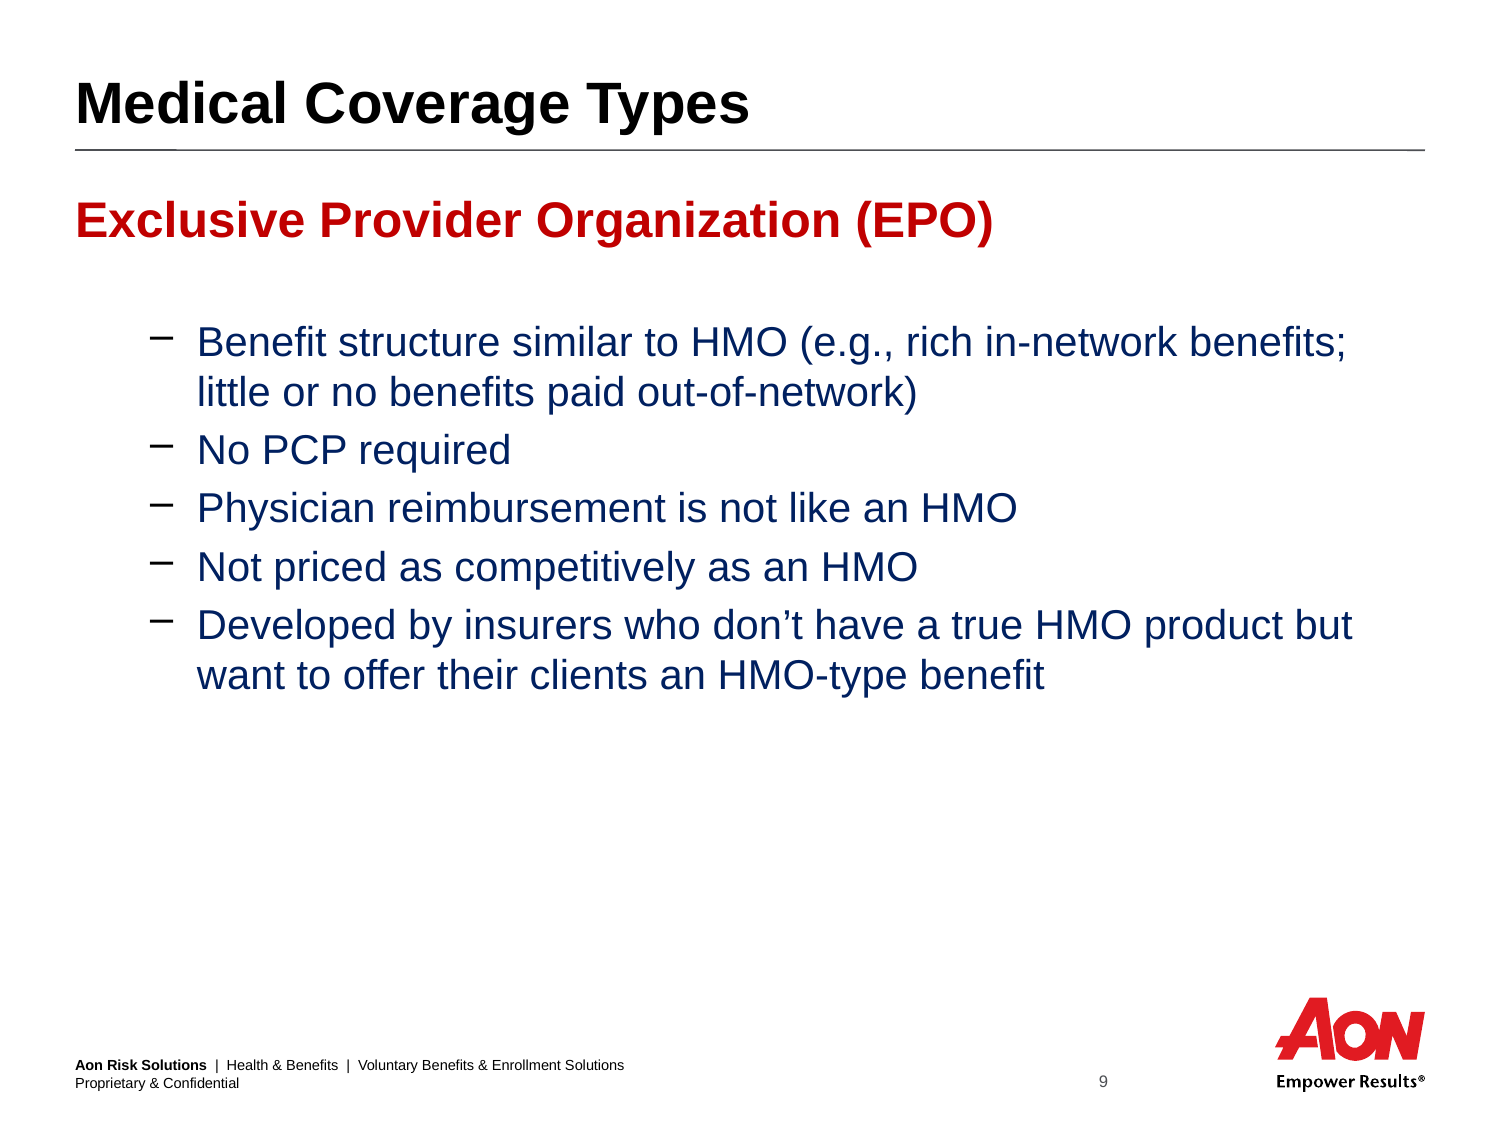

# Medical Coverage Types
Exclusive Provider Organization (EPO)

Benefit structure similar to HMO (e.g., rich in-network benefits; little or no benefits paid out-of-network)
No PCP required
Physician reimbursement is not like an HMO
Not priced as competitively as an HMO
Developed by insurers who don’t have a true HMO product but want to offer their clients an HMO-type benefit